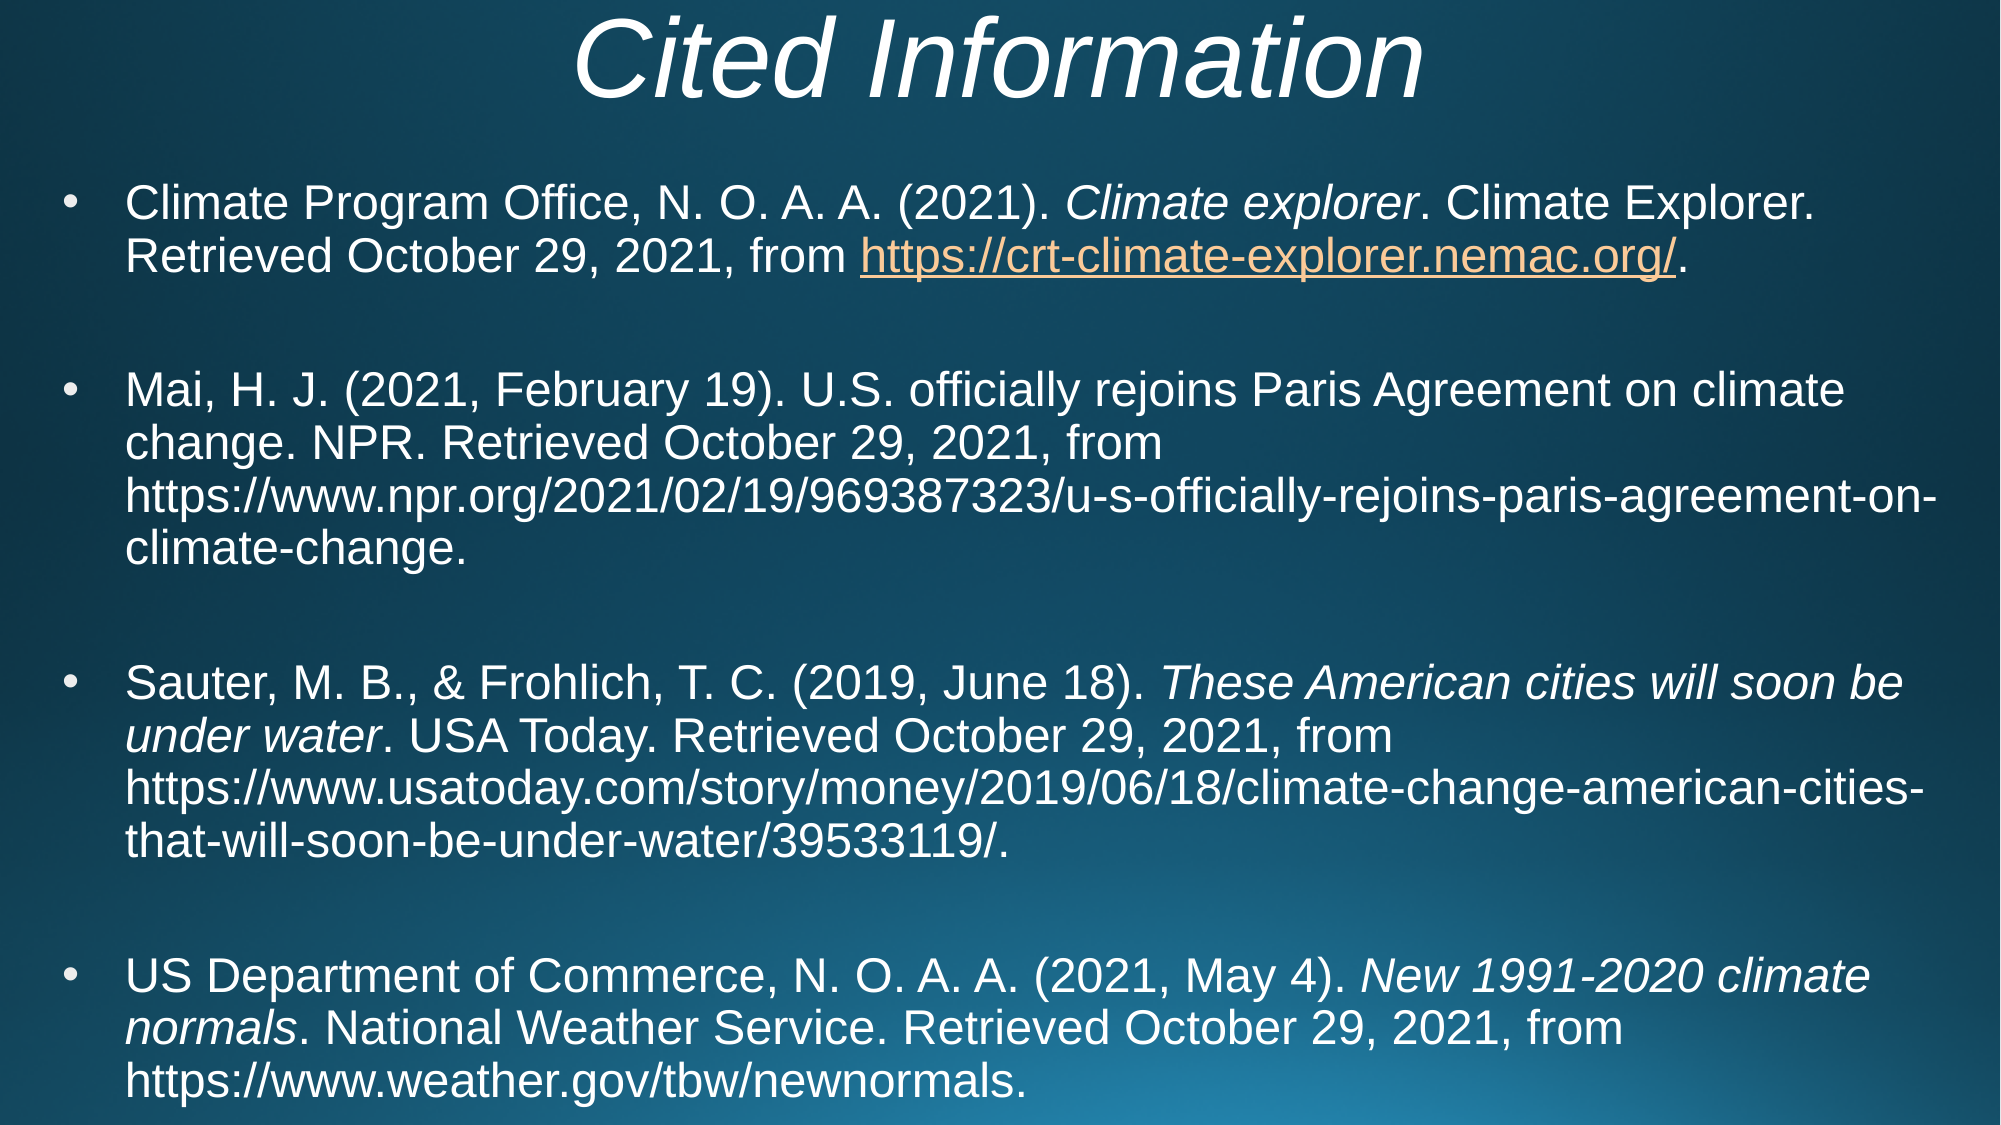

# Cited Information
Climate Program Office, N. O. A. A. (2021). Climate explorer. Climate Explorer. Retrieved October 29, 2021, from https://crt-climate-explorer.nemac.org/.

Mai, H. J. (2021, February 19). U.S. officially rejoins Paris Agreement on climate change. NPR. Retrieved October 29, 2021, from https://www.npr.org/2021/02/19/969387323/u-s-officially-rejoins-paris-agreement-on-climate-change.

Sauter, M. B., & Frohlich, T. C. (2019, June 18). These American cities will soon be under water. USA Today. Retrieved October 29, 2021, from https://www.usatoday.com/story/money/2019/06/18/climate-change-american-cities-that-will-soon-be-under-water/39533119/.

US Department of Commerce, N. O. A. A. (2021, May 4). New 1991-2020 climate normals. National Weather Service. Retrieved October 29, 2021, from https://www.weather.gov/tbw/newnormals.